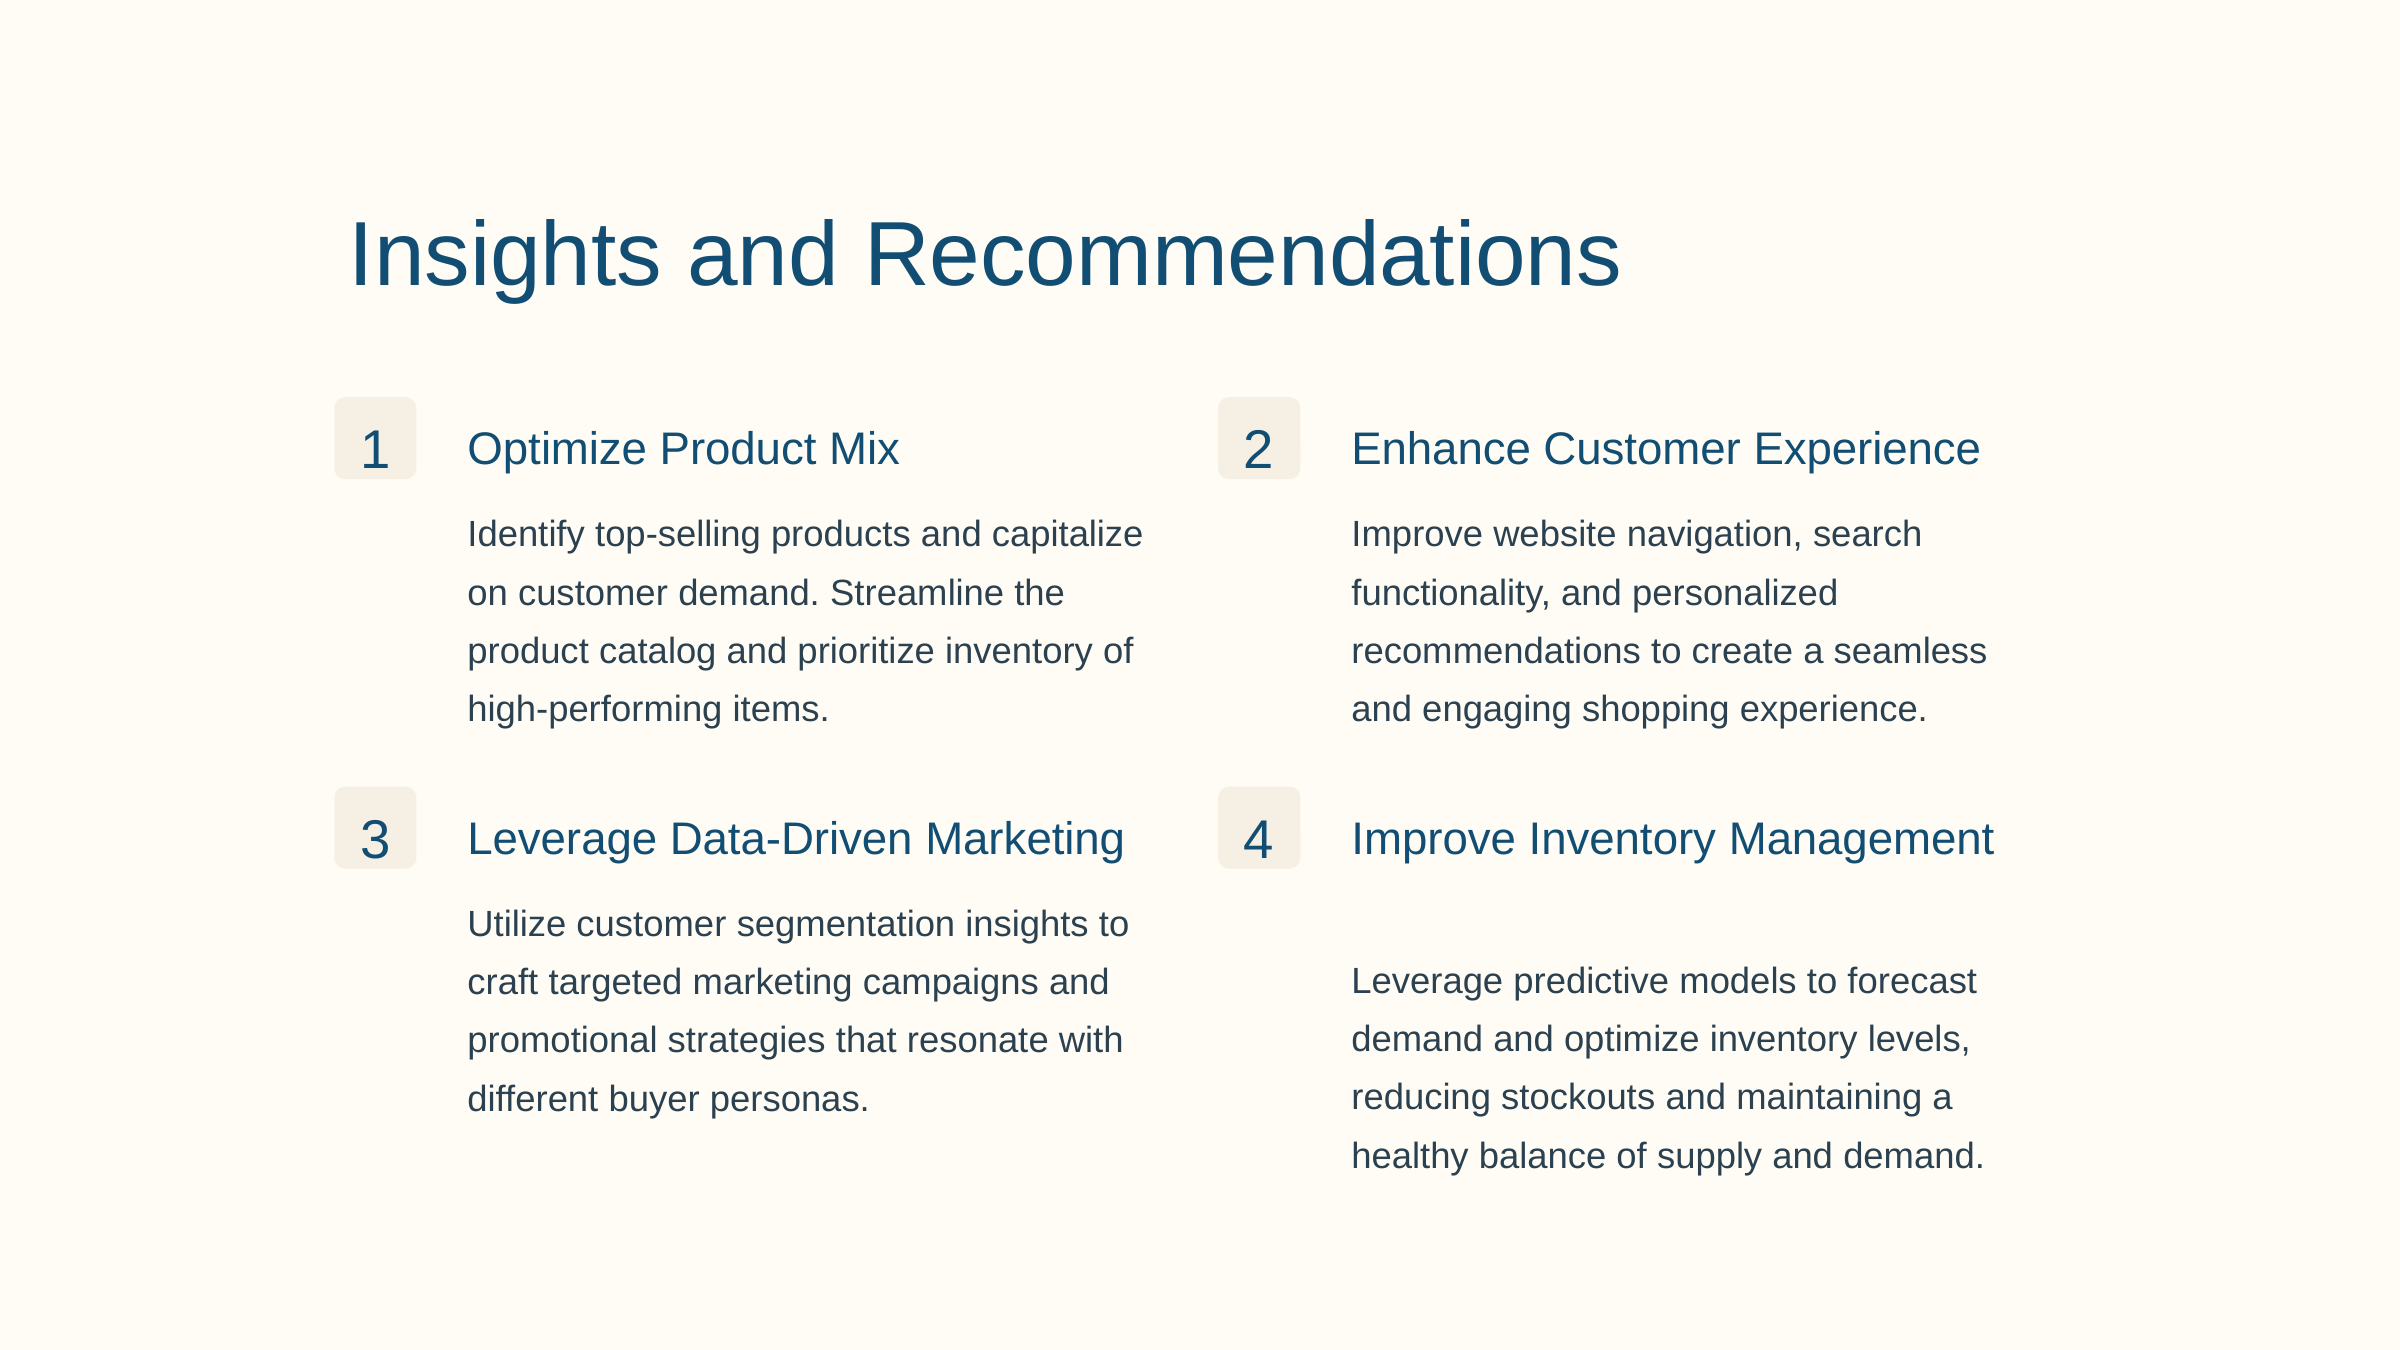

Insights and Recommendations

1
2
Optimize Product Mix
Enhance Customer Experience
Identify top-selling products and capitalize on customer demand. Streamline the product catalog and prioritize inventory of high-performing items.
Improve website navigation, search functionality, and personalized recommendations to create a seamless and engaging shopping experience.

3
4
Leverage Data-Driven Marketing
Improve Inventory Management
Utilize customer segmentation insights to craft targeted marketing campaigns and promotional strategies that resonate with different buyer personas.
Leverage predictive models to forecast demand and optimize inventory levels, reducing stockouts and maintaining a healthy balance of supply and demand.